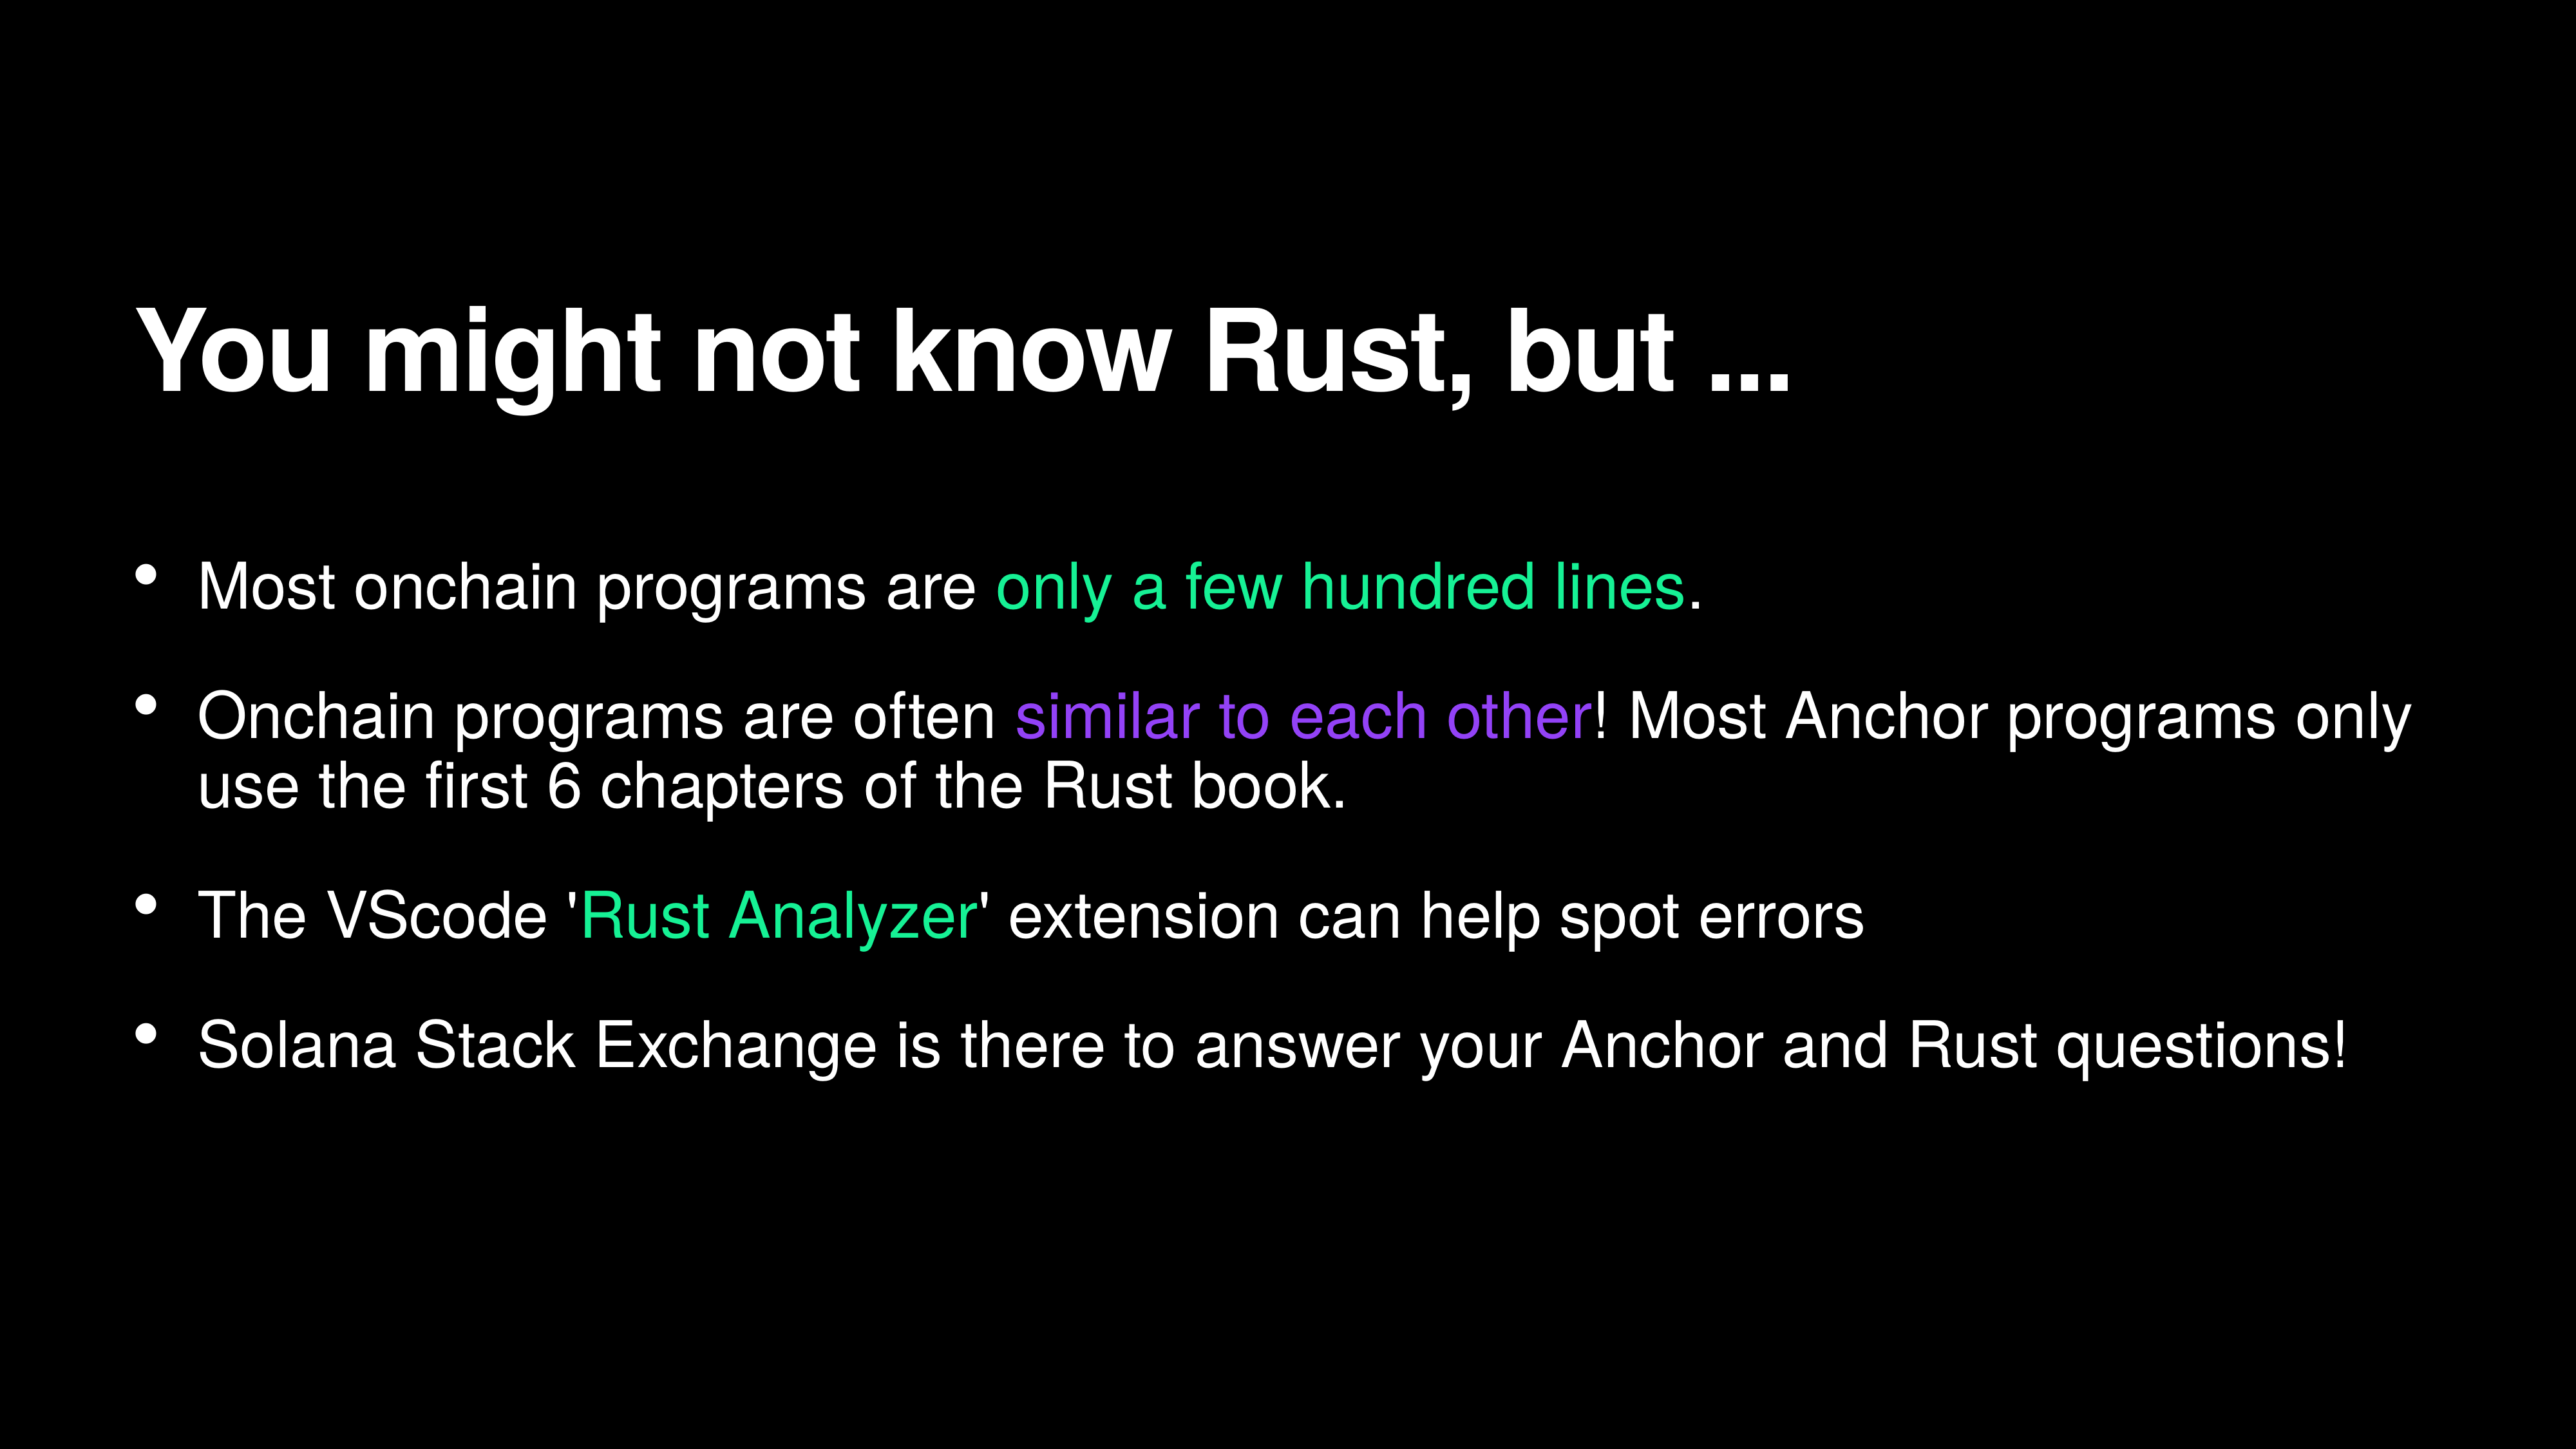

# You might not know Rust, but ...
Most onchain programs are only a few hundred lines.
Onchain programs are often similar to each other! Most Anchor programs only use the first 6 chapters of the Rust book.
The VScode 'Rust Analyzer' extension can help spot errors
Solana Stack Exchange is there to answer your Anchor and Rust questions!